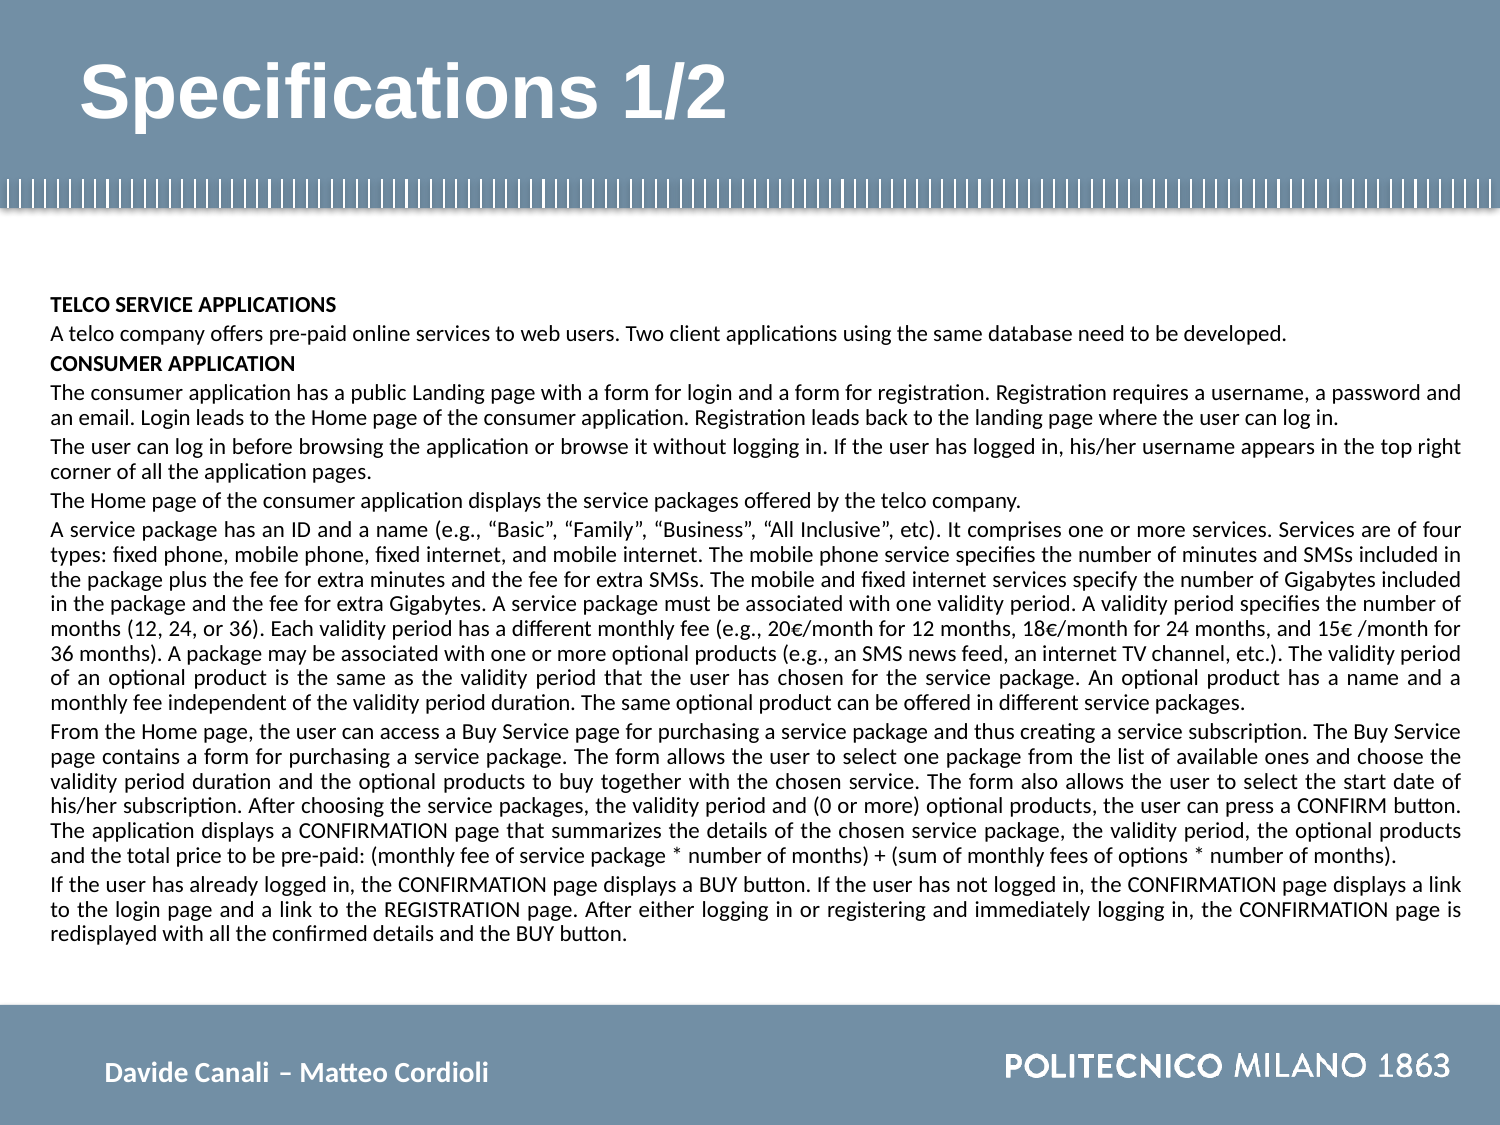

# Specifications 1/2

TELCO SERVICE APPLICATIONS
A telco company offers pre-paid online services to web users. Two client applications using the same database need to be developed.
CONSUMER APPLICATION
The consumer application has a public Landing page with a form for login and a form for registration. Registration requires a username, a password and an email. Login leads to the Home page of the consumer application. Registration leads back to the landing page where the user can log in.
The user can log in before browsing the application or browse it without logging in. If the user has logged in, his/her username appears in the top right corner of all the application pages.
The Home page of the consumer application displays the service packages offered by the telco company.
A service package has an ID and a name (e.g., “Basic”, “Family”, “Business”, “All Inclusive”, etc). It comprises one or more services. Services are of four types: fixed phone, mobile phone, fixed internet, and mobile internet. The mobile phone service specifies the number of minutes and SMSs included in the package plus the fee for extra minutes and the fee for extra SMSs. The mobile and fixed internet services specify the number of Gigabytes included in the package and the fee for extra Gigabytes. A service package must be associated with one validity period. A validity period specifies the number of months (12, 24, or 36). Each validity period has a different monthly fee (e.g., 20€/month for 12 months, 18€/month for 24 months, and 15€ /month for 36 months). A package may be associated with one or more optional products (e.g., an SMS news feed, an internet TV channel, etc.). The validity period of an optional product is the same as the validity period that the user has chosen for the service package. An optional product has a name and a monthly fee independent of the validity period duration. The same optional product can be offered in different service packages.
From the Home page, the user can access a Buy Service page for purchasing a service package and thus creating a service subscription. The Buy Service page contains a form for purchasing a service package. The form allows the user to select one package from the list of available ones and choose the validity period duration and the optional products to buy together with the chosen service. The form also allows the user to select the start date of his/her subscription. After choosing the service packages, the validity period and (0 or more) optional products, the user can press a CONFIRM button. The application displays a CONFIRMATION page that summarizes the details of the chosen service package, the validity period, the optional products and the total price to be pre-paid: (monthly fee of service package * number of months) + (sum of monthly fees of options * number of months).
If the user has already logged in, the CONFIRMATION page displays a BUY button. If the user has not logged in, the CONFIRMATION page displays a link to the login page and a link to the REGISTRATION page. After either logging in or registering and immediately logging in, the CONFIRMATION page is redisplayed with all the confirmed details and the BUY button.
Davide Canali – Matteo Cordioli